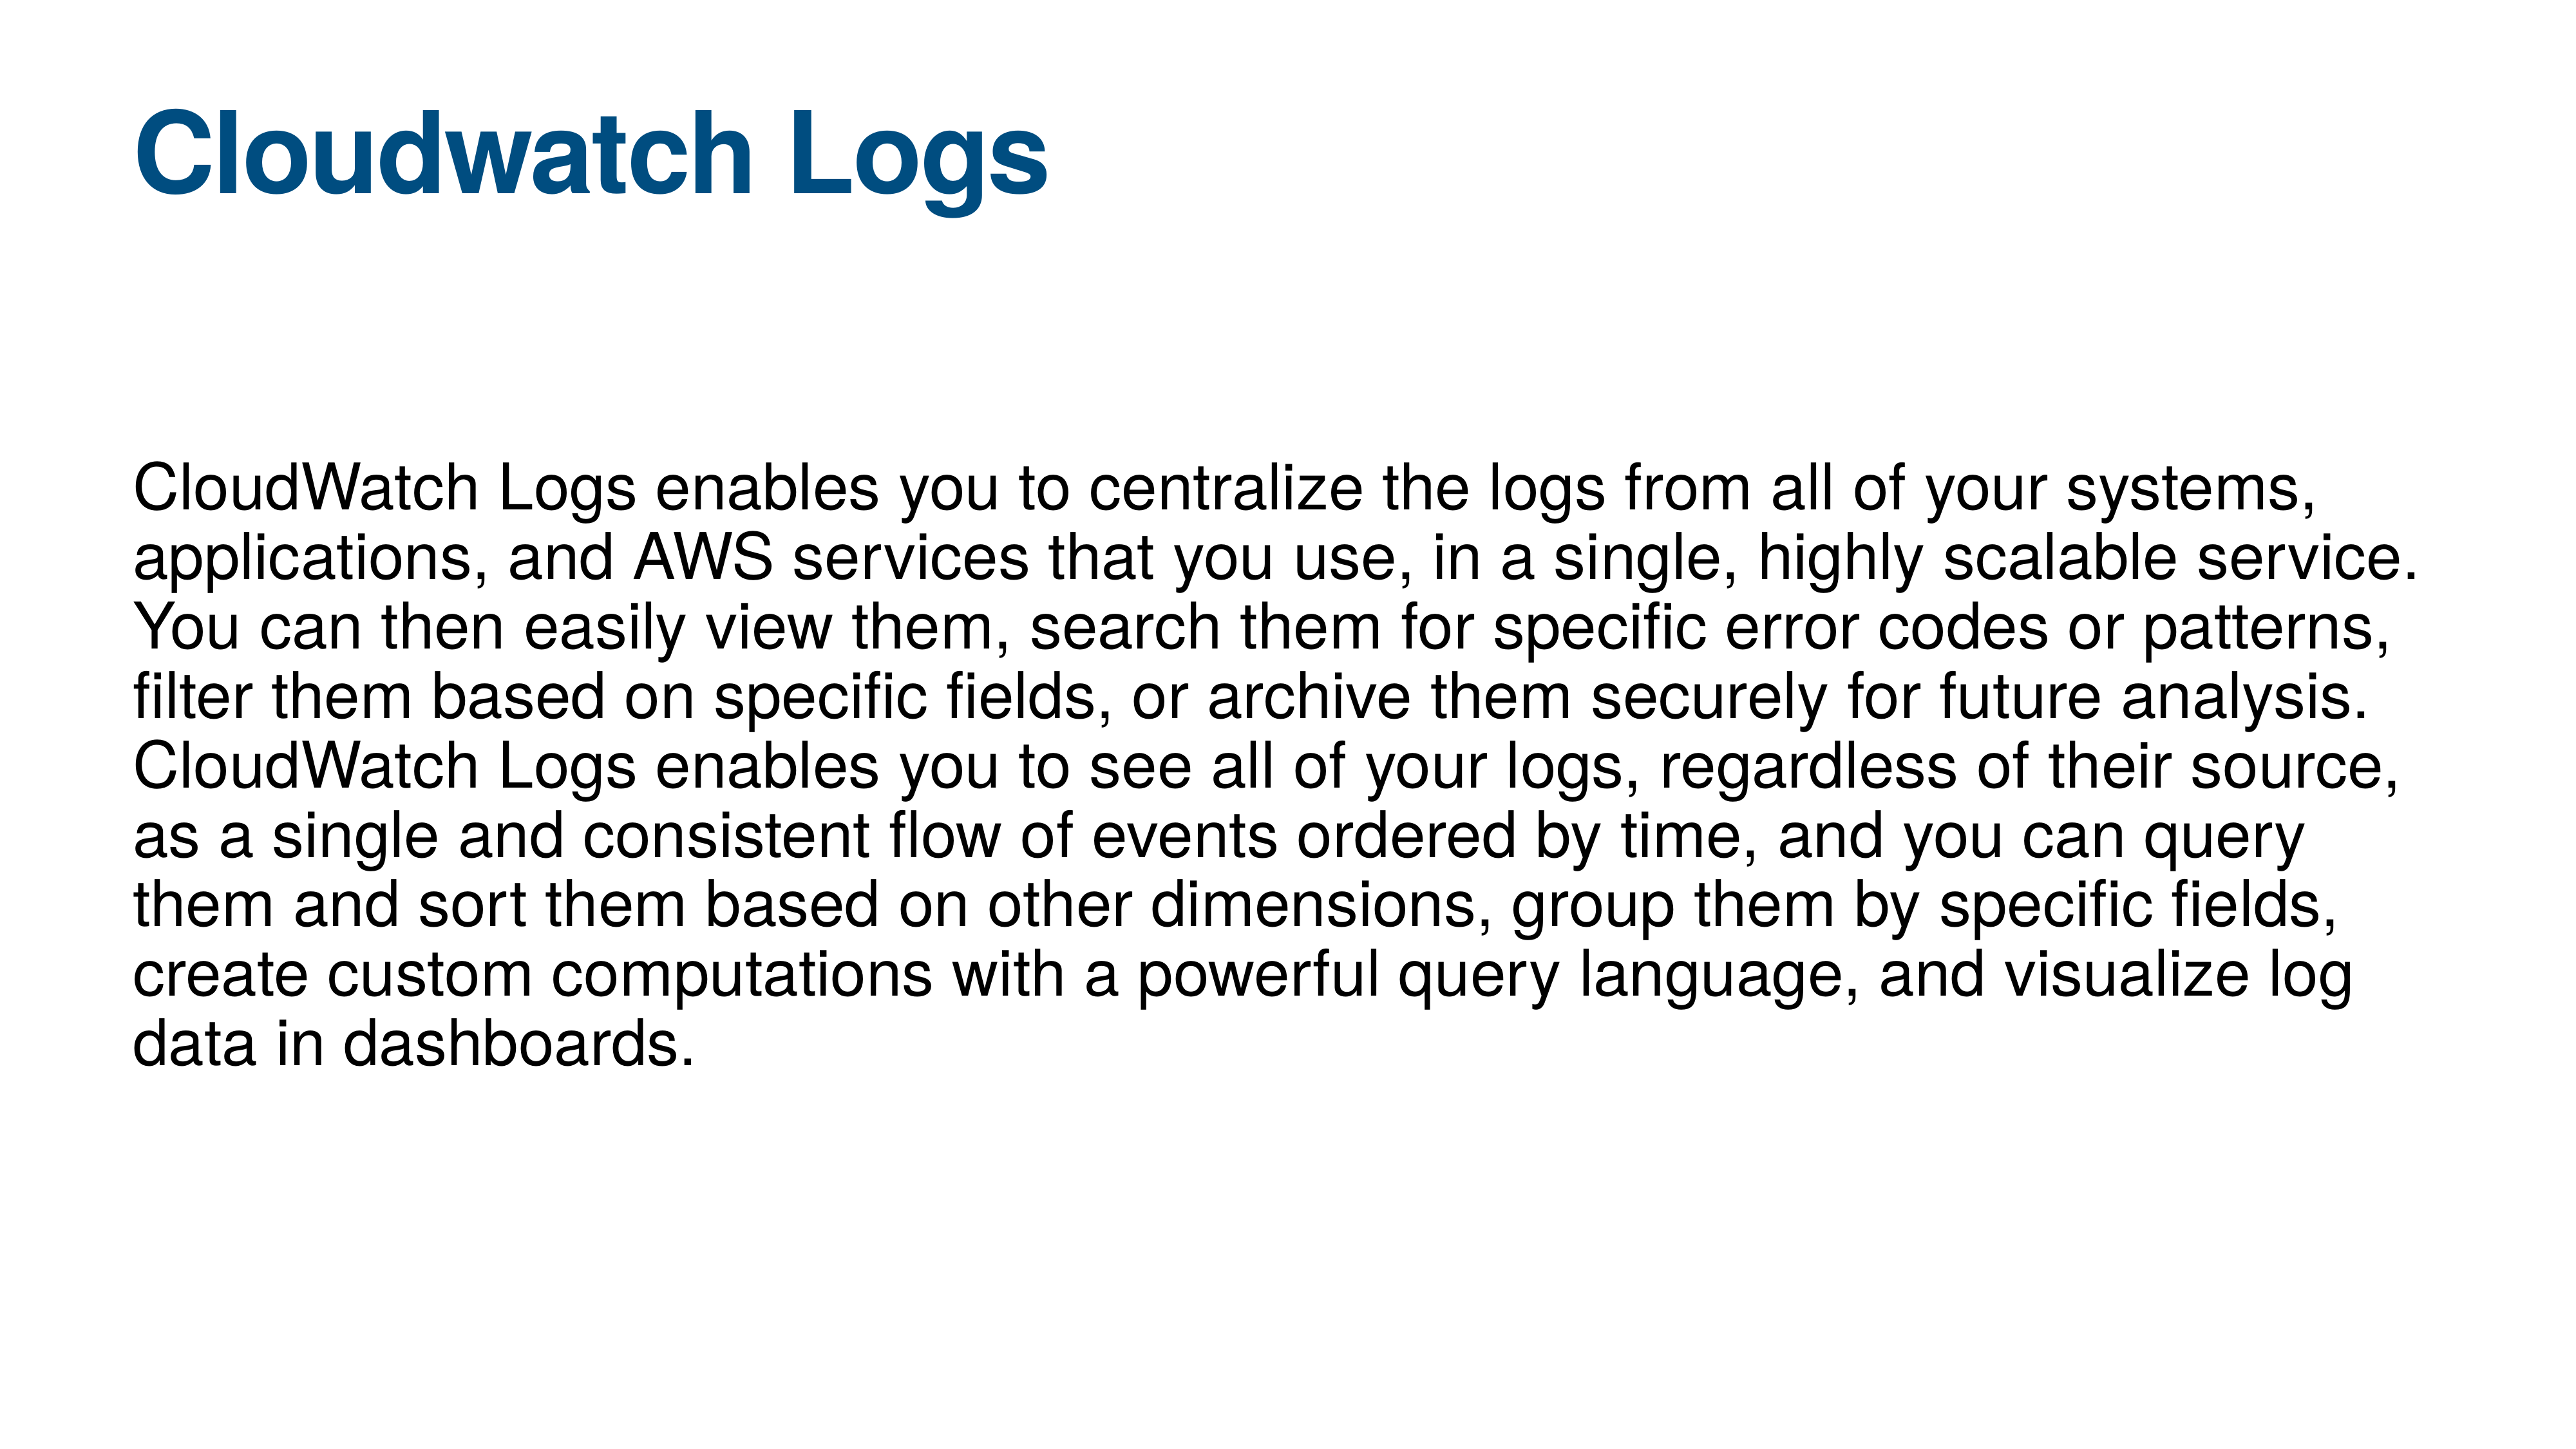

# Cloudwatch Logs
CloudWatch Logs enables you to centralize the logs from all of your systems, applications, and AWS services that you use, in a single, highly scalable service. You can then easily view them, search them for specific error codes or patterns, filter them based on specific fields, or archive them securely for future analysis. CloudWatch Logs enables you to see all of your logs, regardless of their source, as a single and consistent flow of events ordered by time, and you can query them and sort them based on other dimensions, group them by specific fields, create custom computations with a powerful query language, and visualize log data in dashboards.